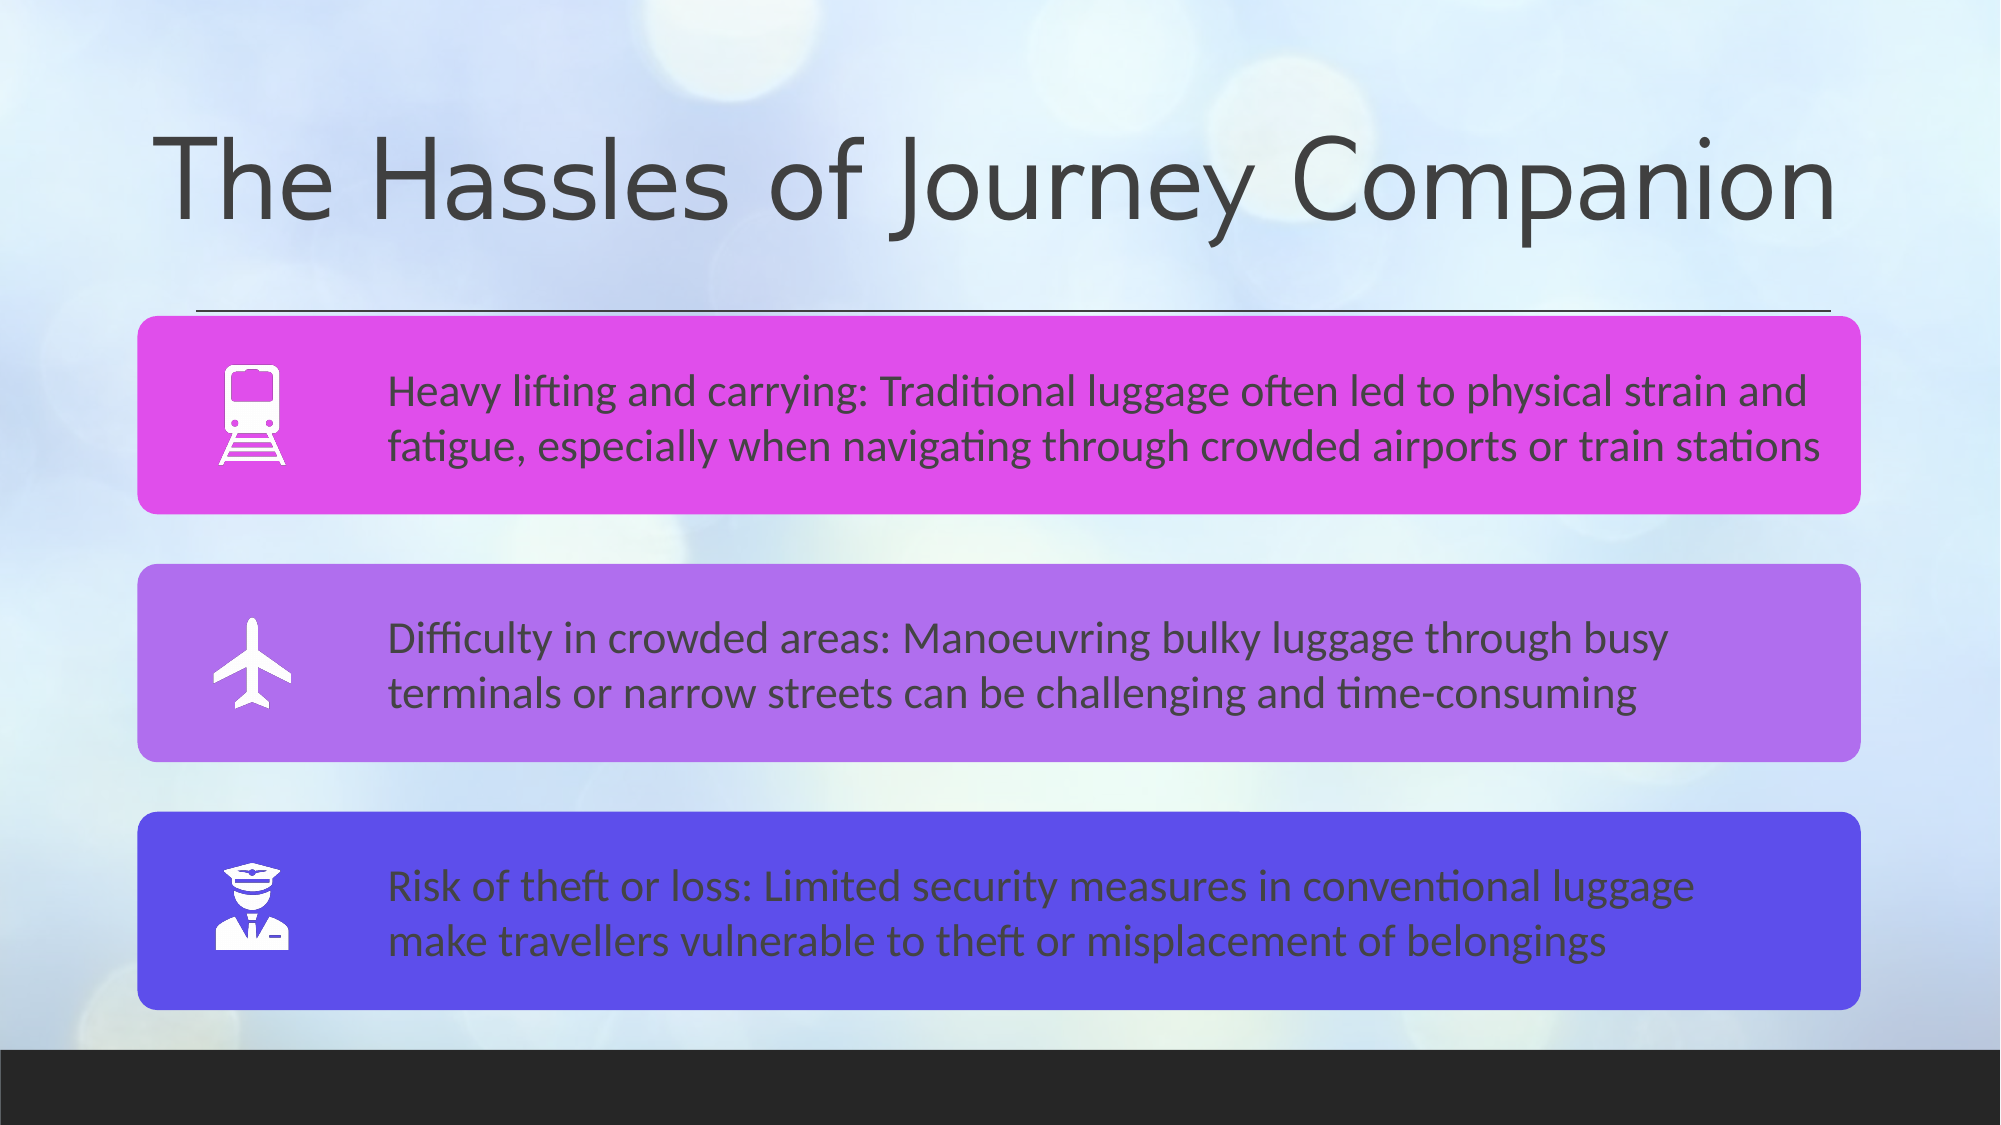

# The Hassles of Journey Companion
Heavy lifting and carrying: Traditional luggage often led to physical strain and fatigue, especially when navigating through crowded airports or train stations
Difficulty in crowded areas: Manoeuvring bulky luggage through busy terminals or narrow streets can be challenging and time-consuming
Risk of theft or loss: Limited security measures in conventional luggage make travellers vulnerable to theft or misplacement of belongings